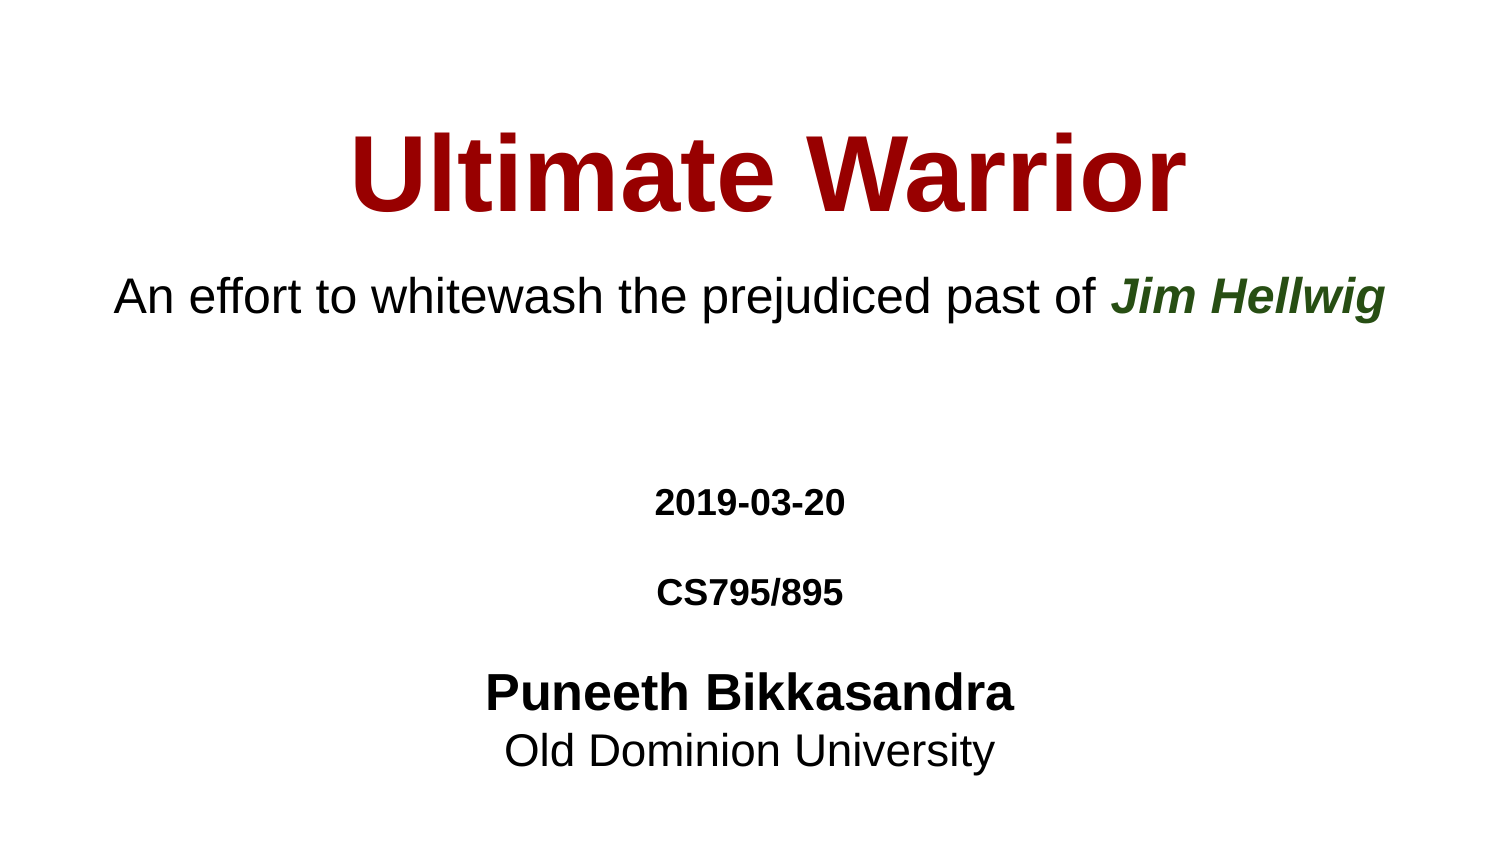

# Ultimate Warrior
An effort to whitewash the prejudiced past of Jim Hellwig
2019-03-20

CS795/895

Puneeth Bikkasandra
Old Dominion University